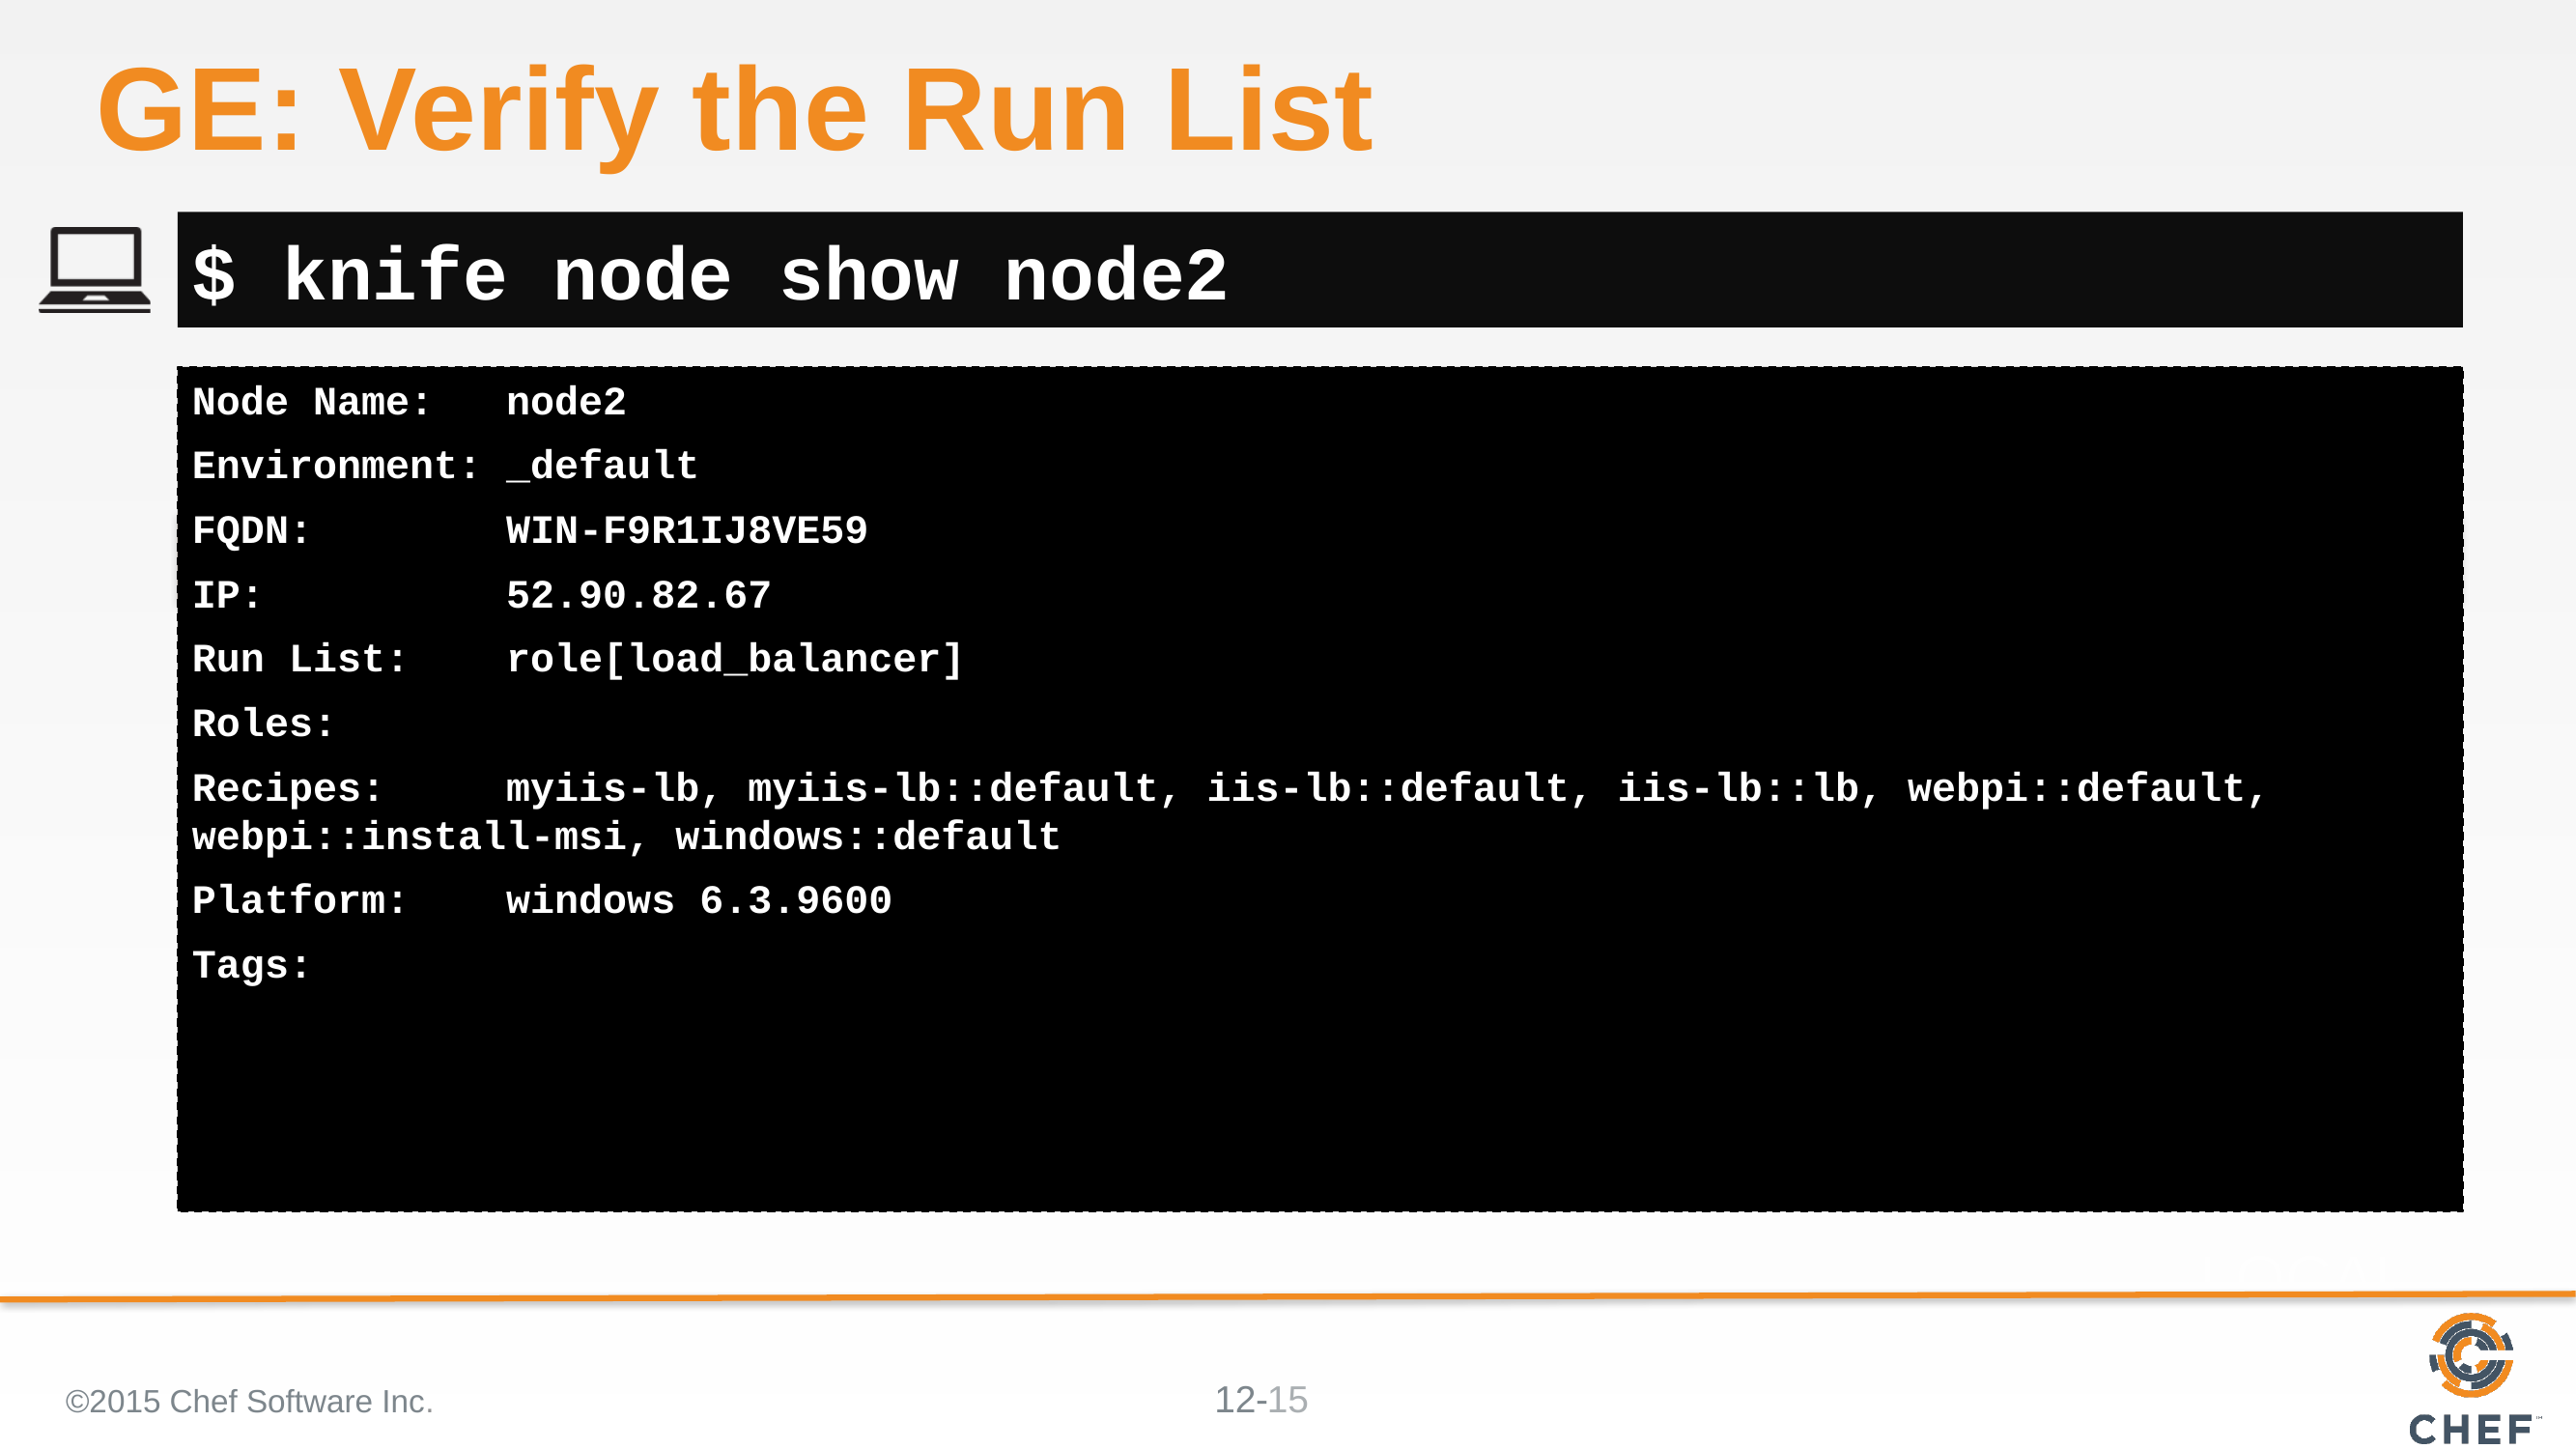

# GE: Verify the Run List
$ knife node show node2
Node Name:   node2
Environment: _default
FQDN:        WIN-F9R1IJ8VE59
IP:          52.90.82.67
Run List:    role[load_balancer]
Roles:
Recipes:     myiis-lb, myiis-lb::default, iis-lb::default, iis-lb::lb, webpi::default, webpi::install-msi, windows::default
Platform:    windows 6.3.9600
Tags:
©2015 Chef Software Inc.
15